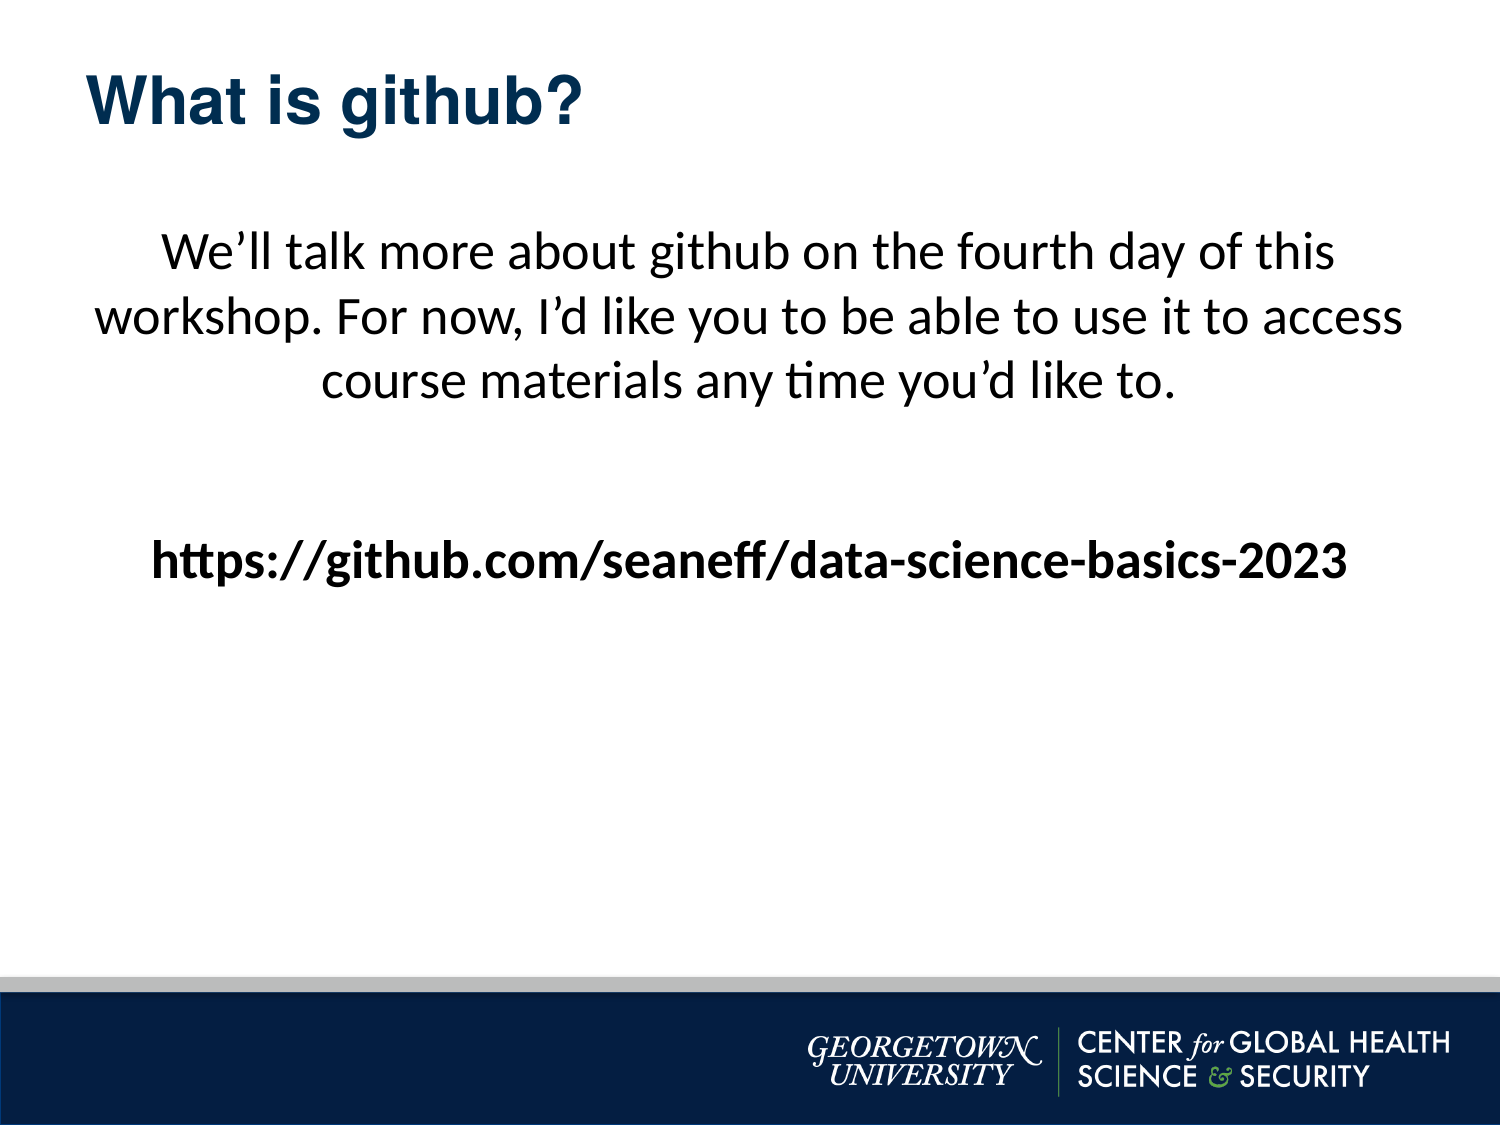

What is github?
We’ll talk more about github on the fourth day of this workshop. For now, I’d like you to be able to use it to access course materials any time you’d like to.

https://github.com/seaneff/data-science-basics-2023